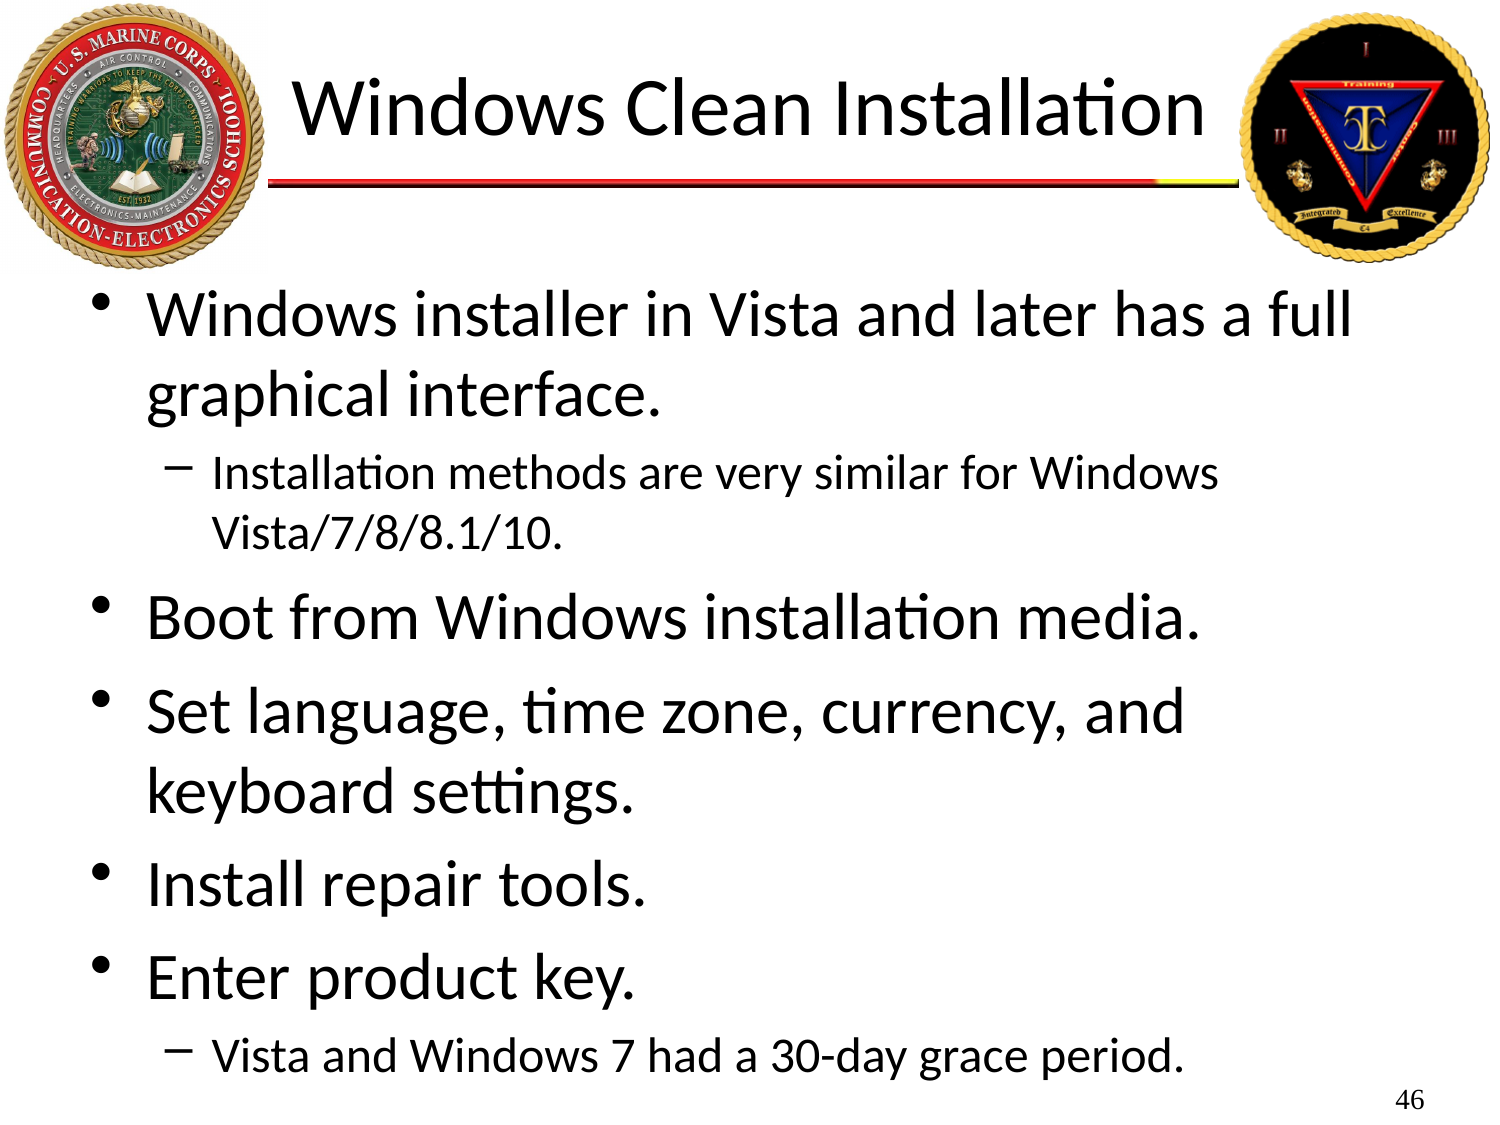

# Windows Clean Installation
Windows installer in Vista and later has a full graphical interface.
Installation methods are very similar for Windows Vista/7/8/8.1/10.
Boot from Windows installation media.
Set language, time zone, currency, and keyboard settings.
Install repair tools.
Enter product key.
Vista and Windows 7 had a 30-day grace period.